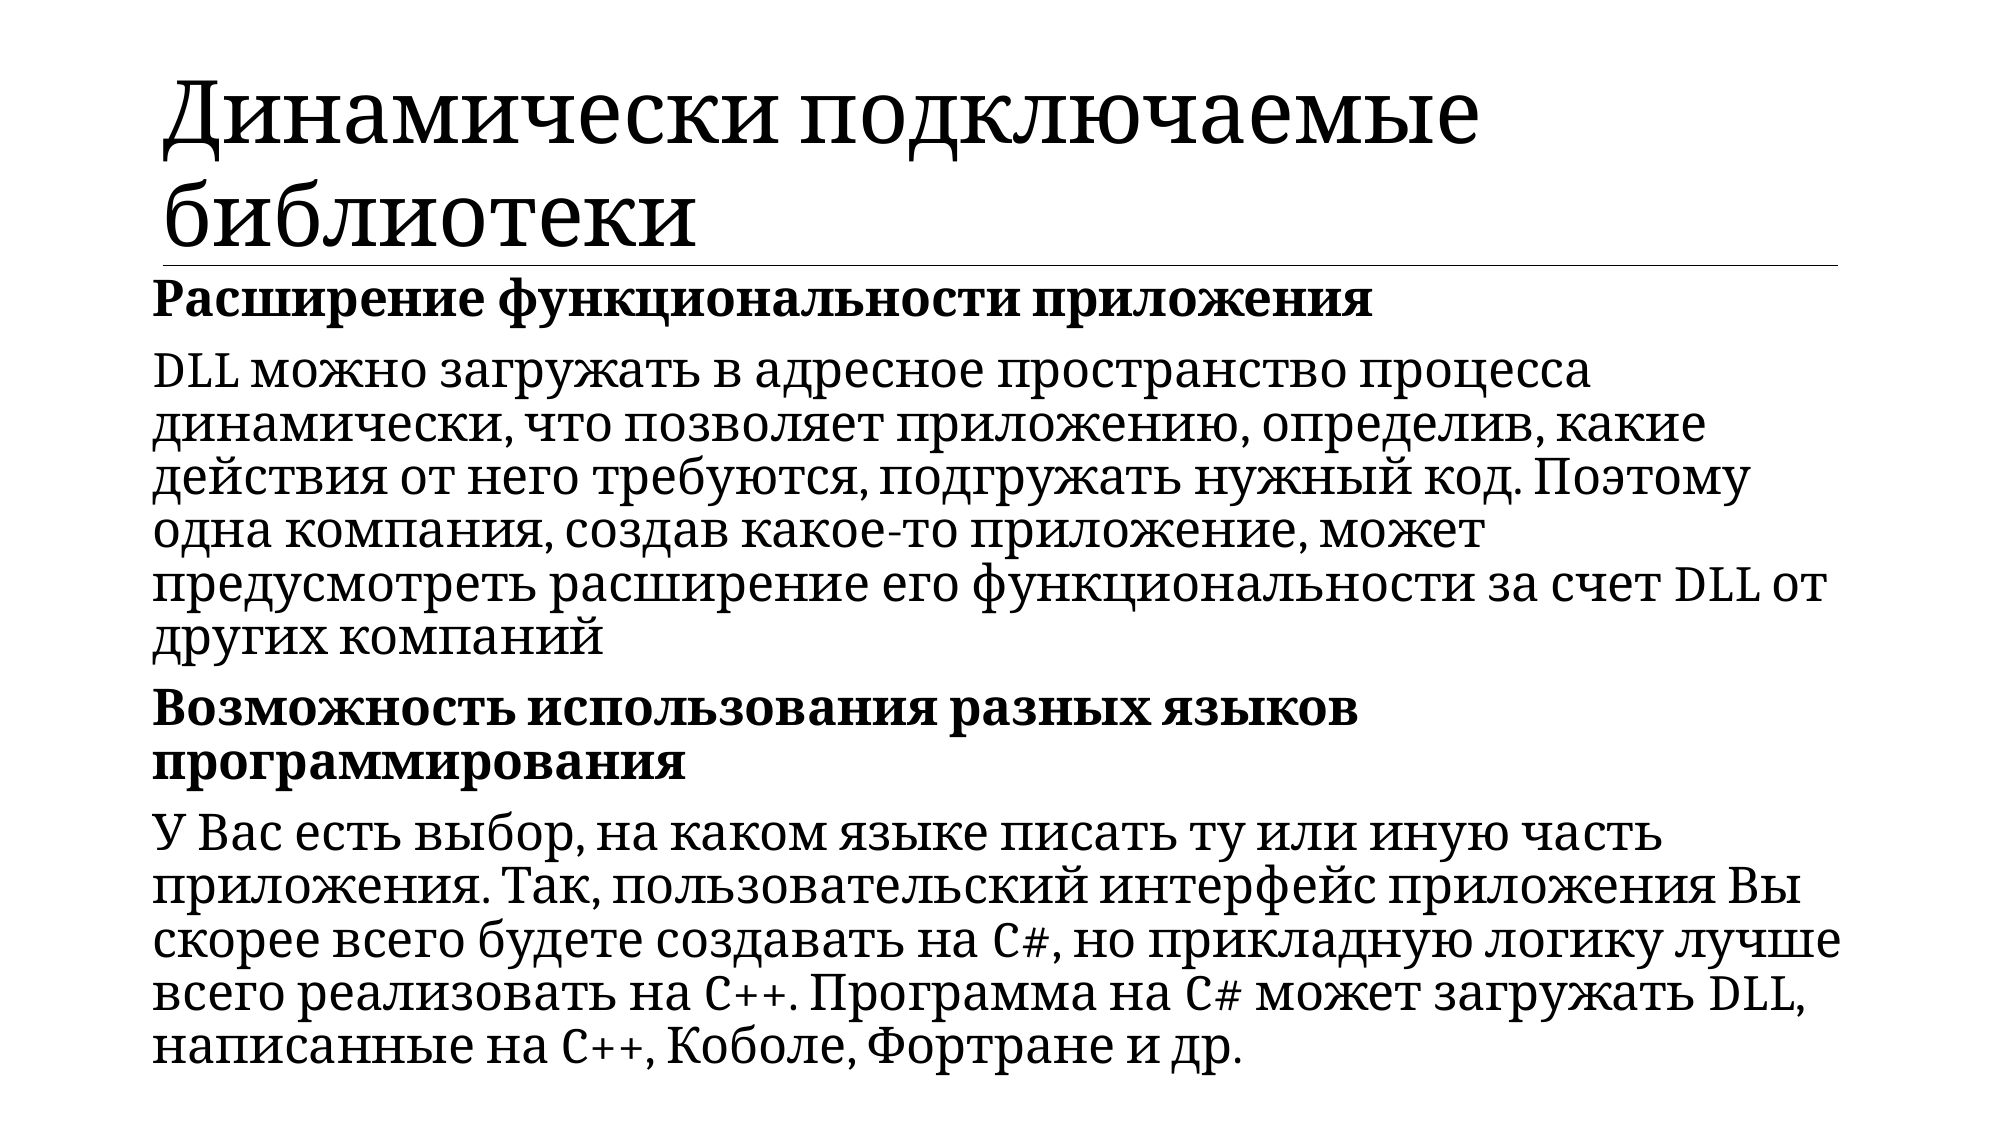

| Динамически подключаемые библиотеки |
| --- |
Расширение функциональности приложения
DLL можно загружать в адресное пространство процесса динамически, что позволяет приложению, определив, какие действия от него требуются, подгружать нужный код. Поэтому одна компания, создав какое-то приложение, может предусмотреть расширение его функциональности за счет DLL от других компаний
Возможность использования разных языков программирования
У Вас есть выбор, на каком языке писать ту или иную часть приложения. Так, пользовательский интерфейс приложения Вы скорее всего будете создавать на C#, но прикладную логику лучше всего реализовать на C++. Программа на C# может загружать DLL, написанные на C++, Коболе, Фортране и др.